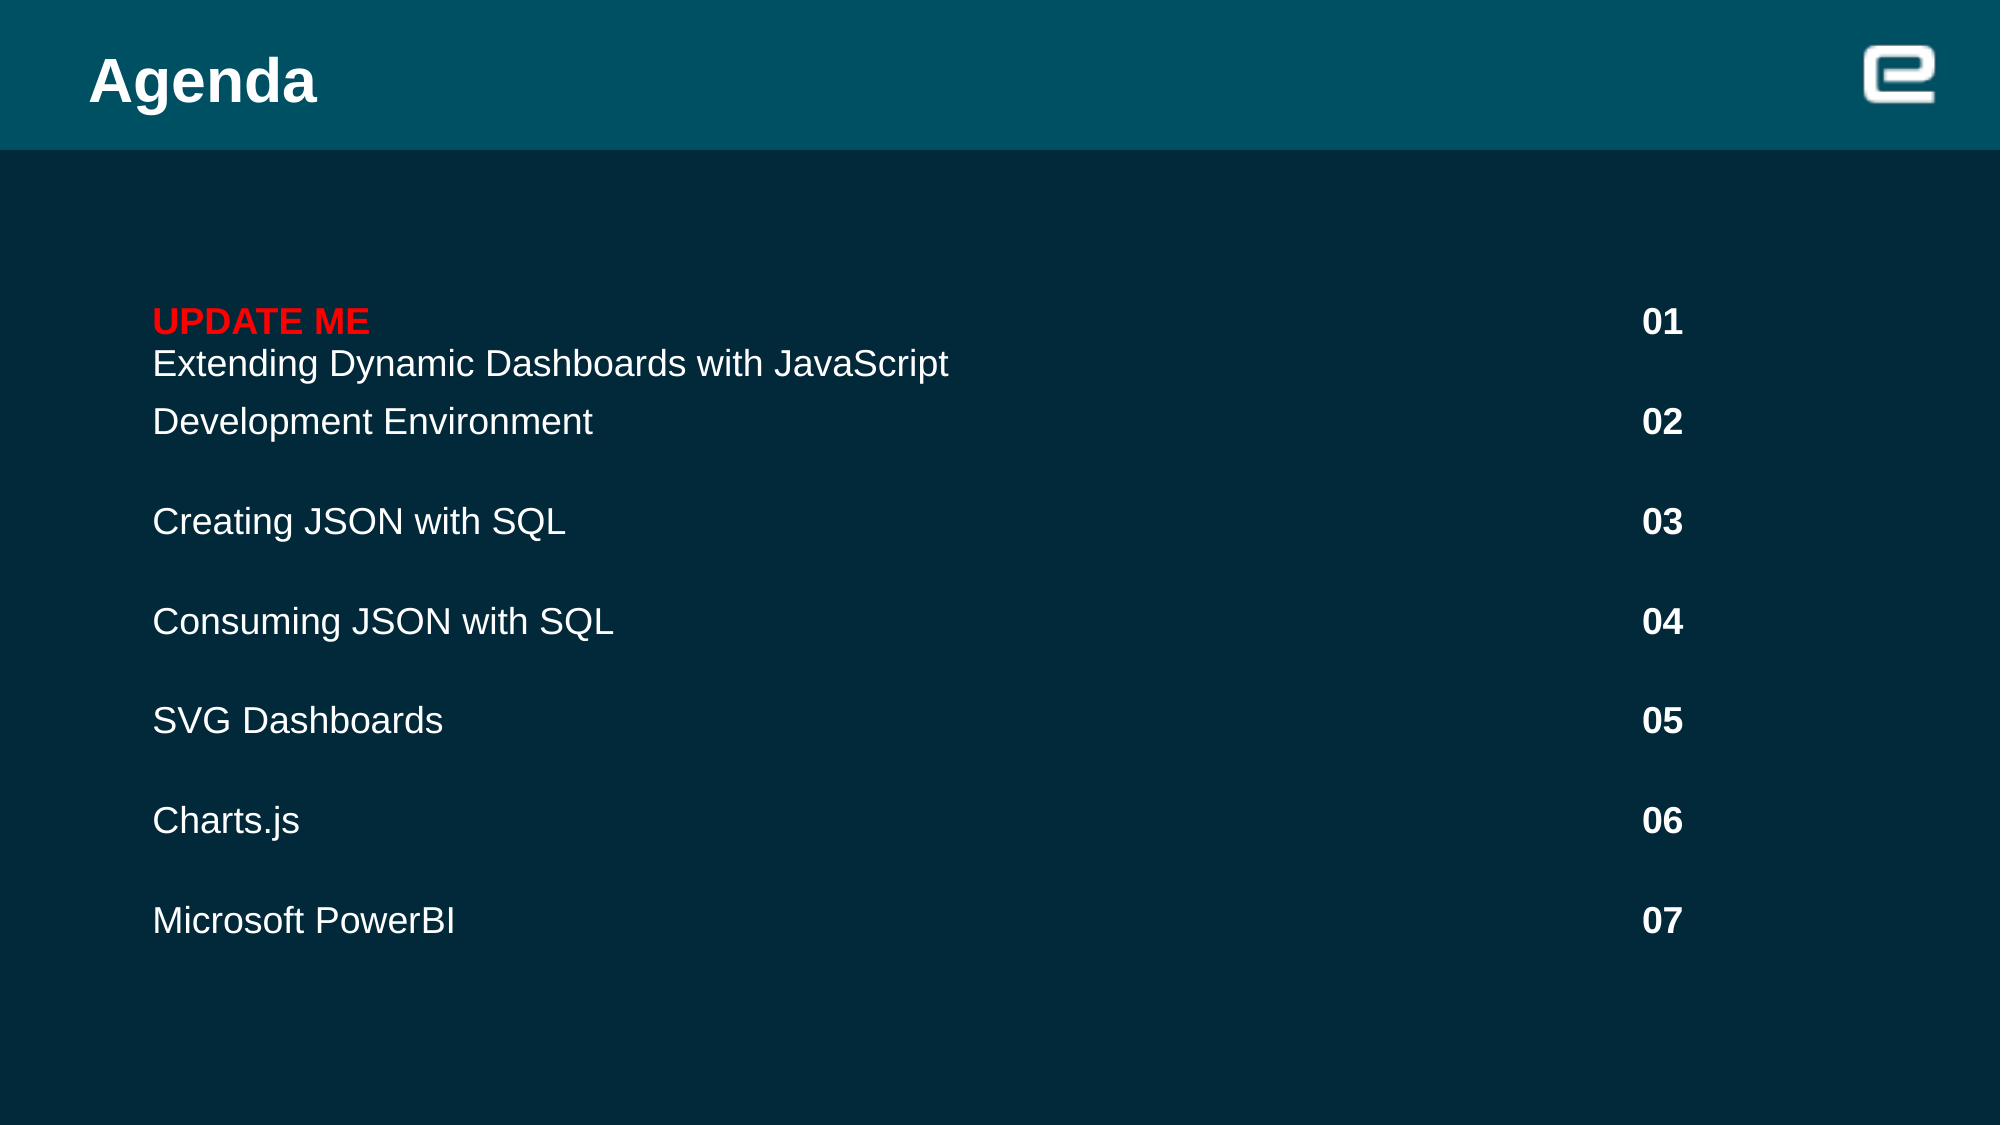

# Agenda
| UPDATE ME Extending Dynamic Dashboards with JavaScript | 01 |
| --- | --- |
| Development Environment | 02 |
| Creating JSON with SQL | 03 |
| Consuming JSON with SQL | 04 |
| SVG Dashboards | 05 |
| Charts.js | 06 |
| Microsoft PowerBI | 07 |